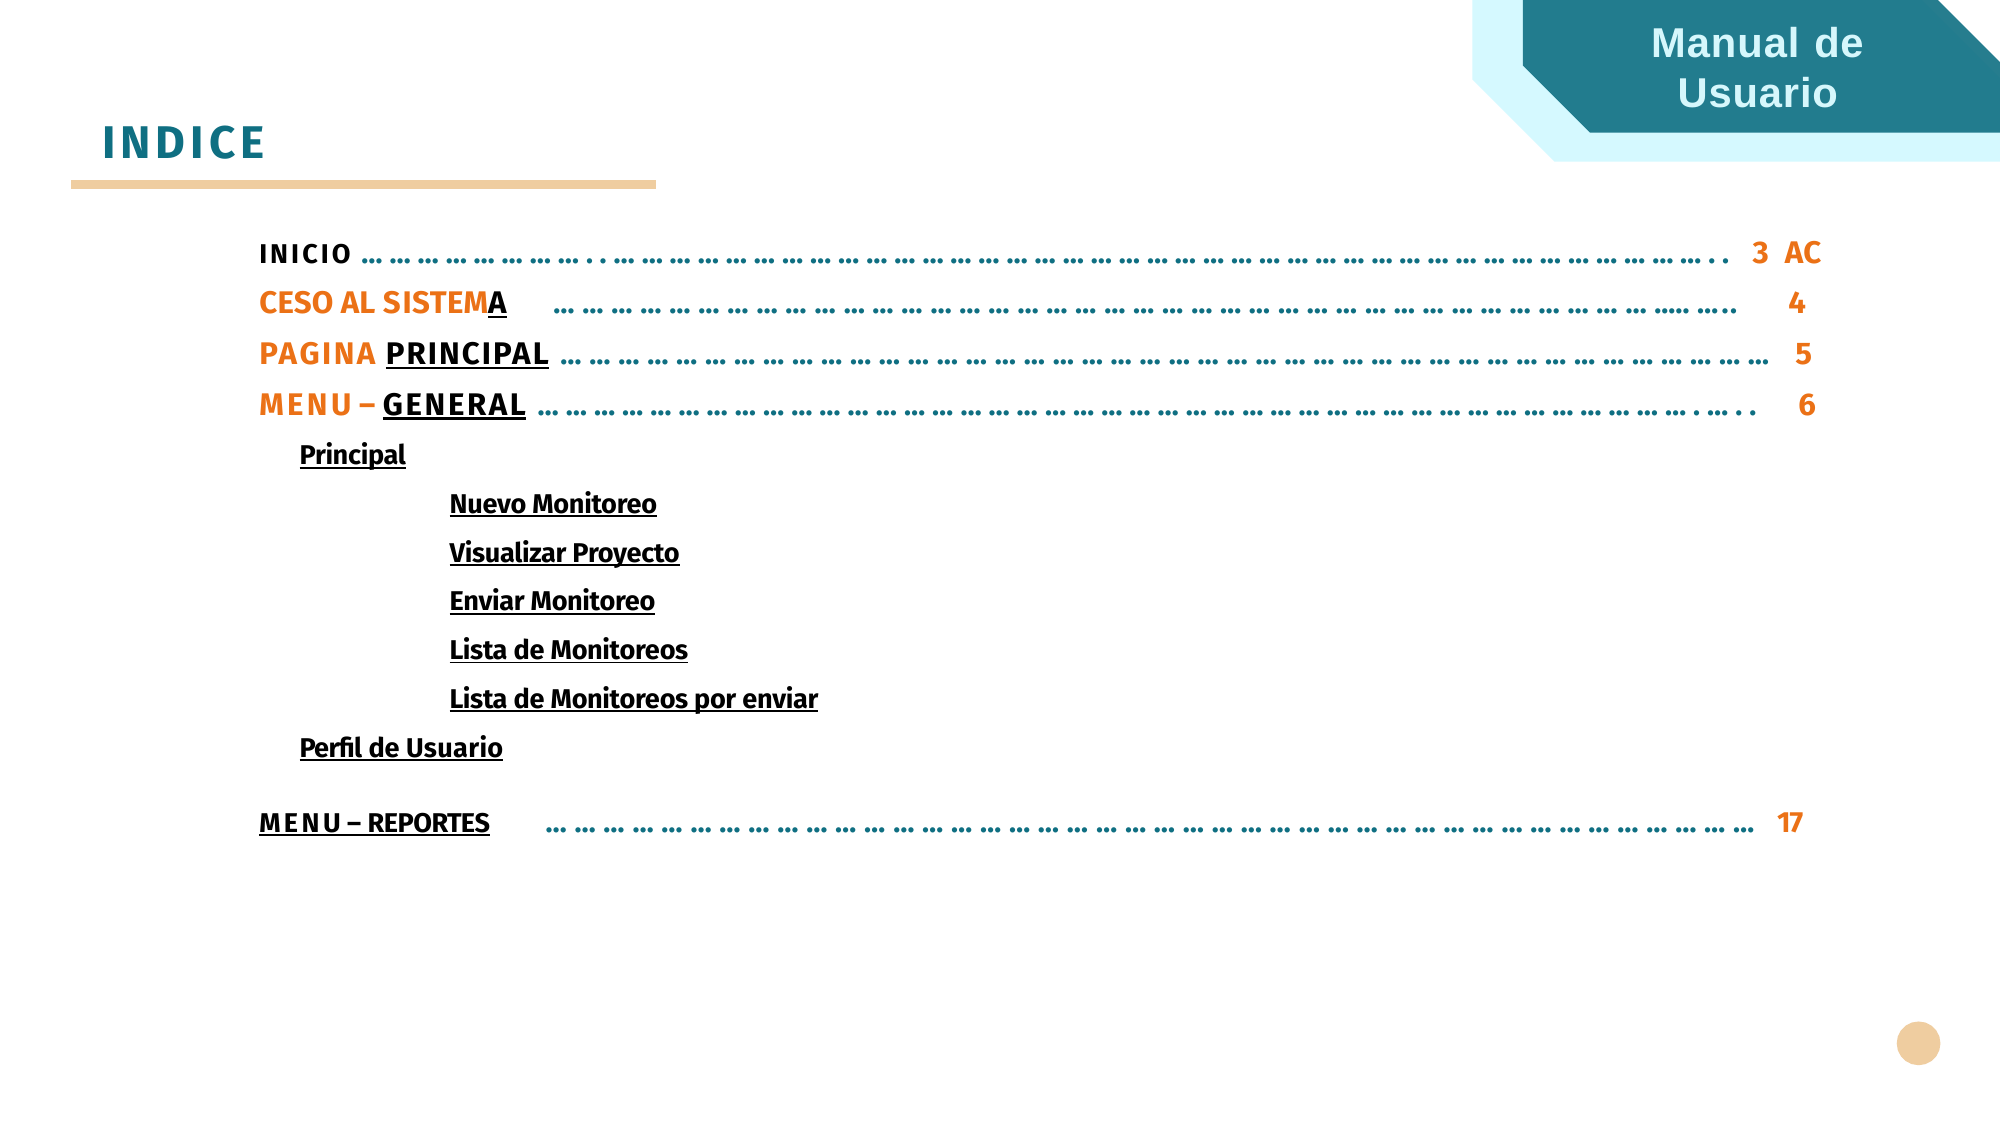

# Manual de Usuario
INDICE

INICIO ……………………..……………………………………………………………………………………………………….. 3  ACCESO AL SISTEMA   ……………………………………………………………………………………………………..……..   4  PAGINA PRINCIPAL ……………………………………………………………………………………………………………… 5  MENU – GENERAL …………………………………………………………………………………………………………….…..  6
Principal
	Nuevo Monitoreo
	Visualizar Proyecto
	Enviar Monitoreo
	Lista de Monitoreos
	Lista de Monitoreos por enviar
Perfil de Usuario

MENU – REPORTES	……………………………………………………………………………………………………………… 17